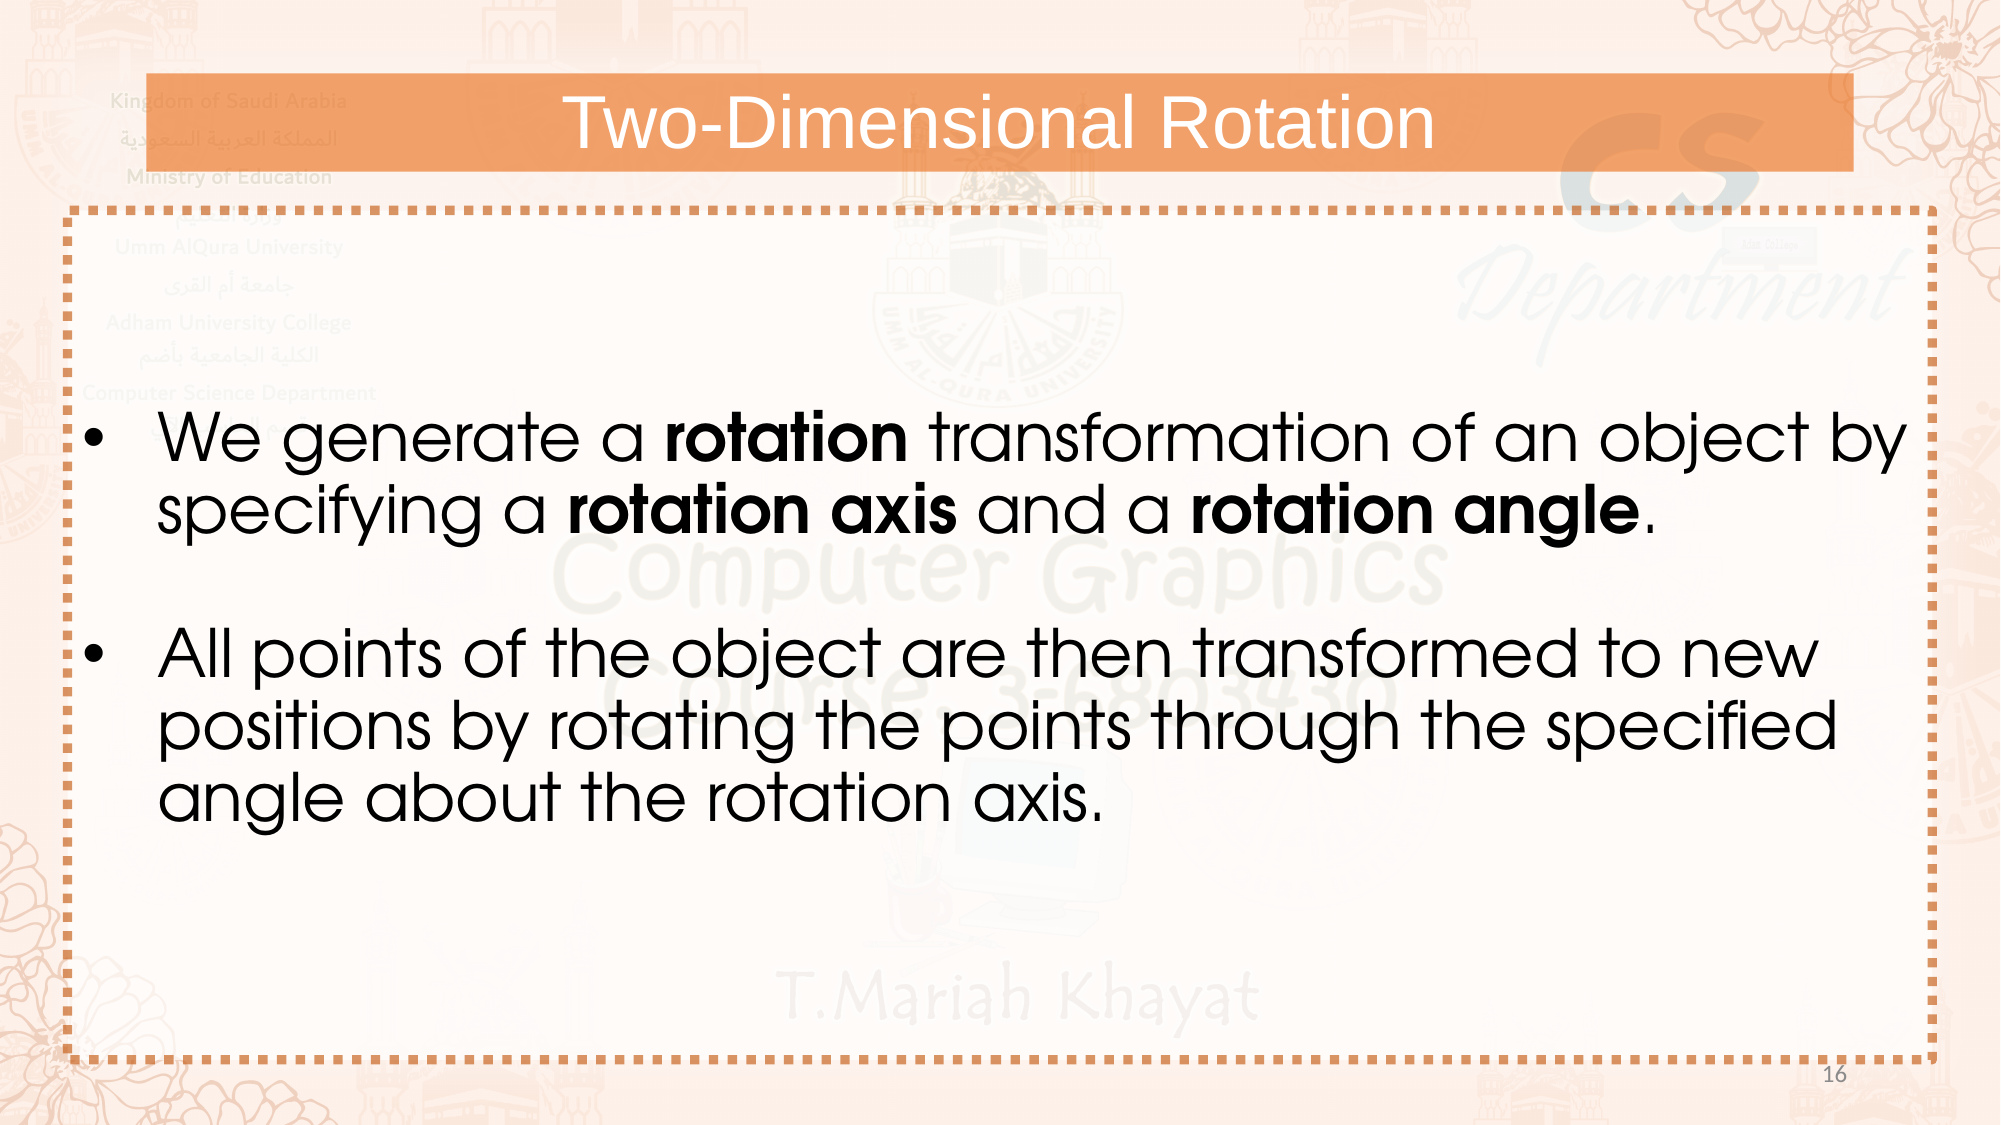

Two-Dimensional Rotation
We generate a rotation transformation of an object by specifying a rotation axis and a rotation angle.

All points of the object are then transformed to new positions by rotating the points through the specified angle about the rotation axis.

16